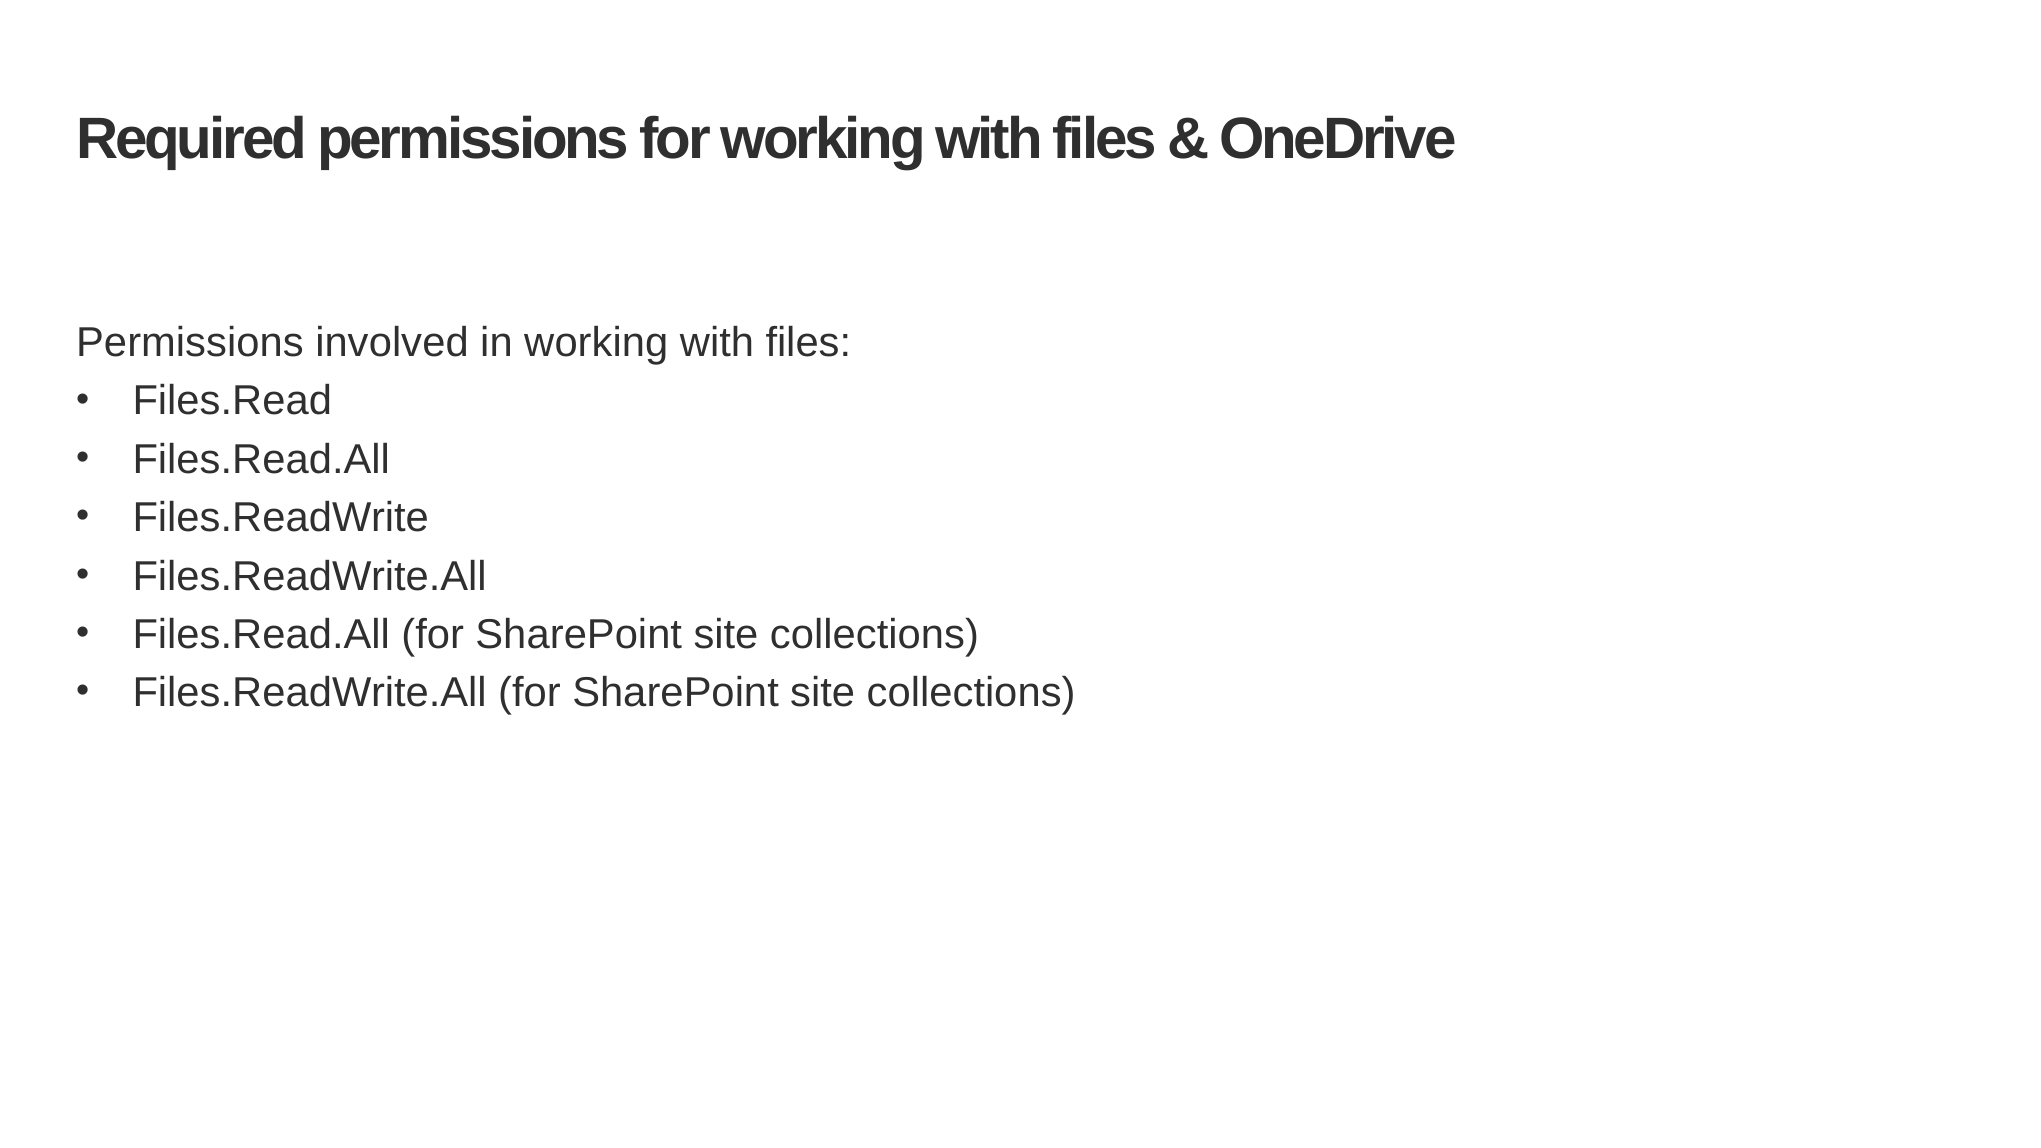

# Required permissions for working with files & OneDrive
Permissions involved in working with files:
Files.Read
Files.Read.All
Files.ReadWrite
Files.ReadWrite.All
Files.Read.All (for SharePoint site collections)
Files.ReadWrite.All (for SharePoint site collections)